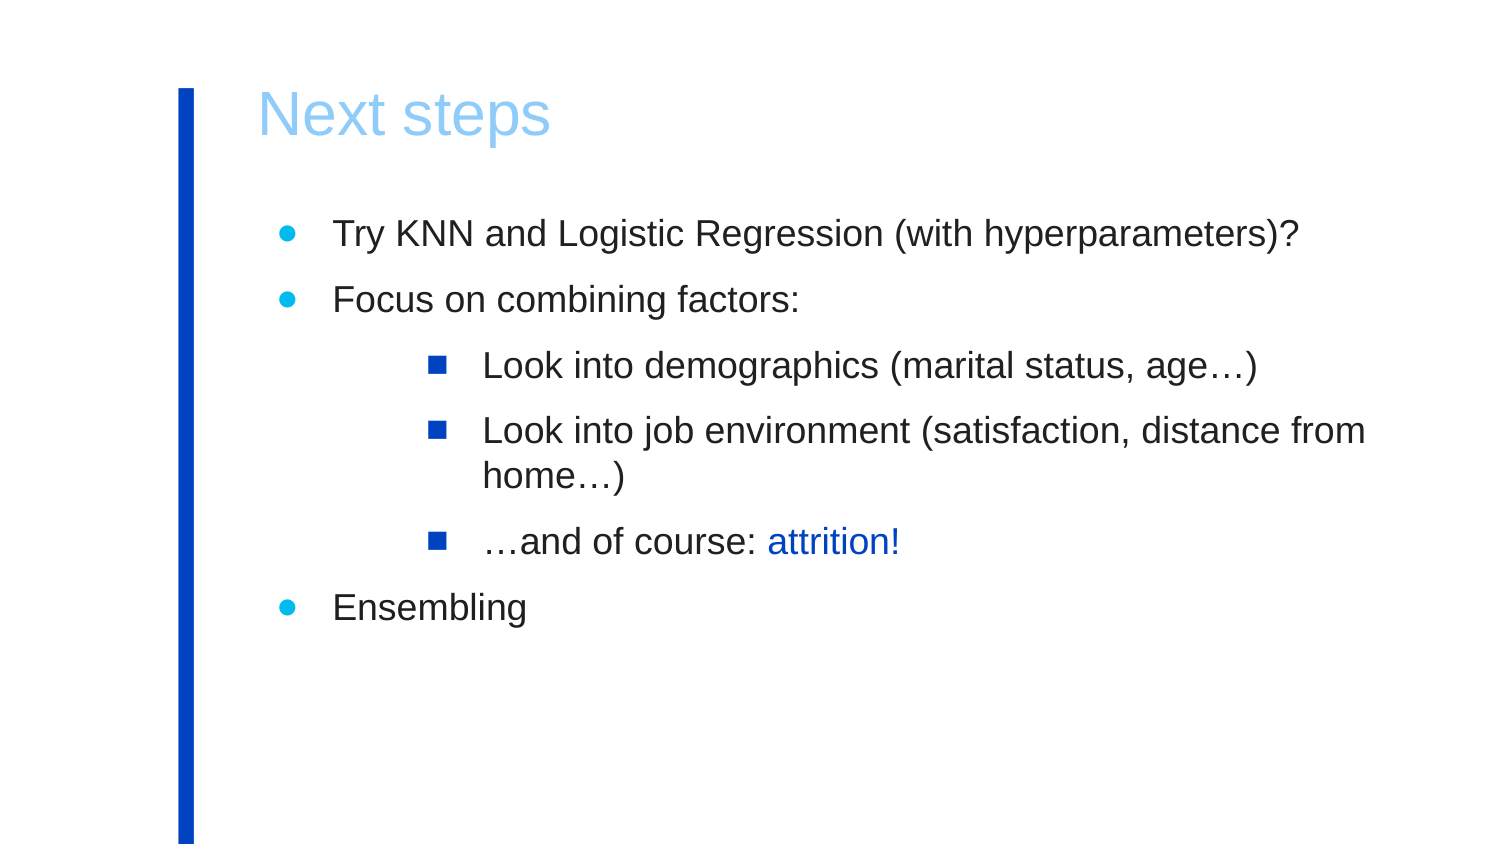

# Next steps
Try KNN and Logistic Regression (with hyperparameters)?
Focus on combining factors:
Look into demographics (marital status, age…)
Look into job environment (satisfaction, distance from home…)
…and of course: attrition!
Ensembling